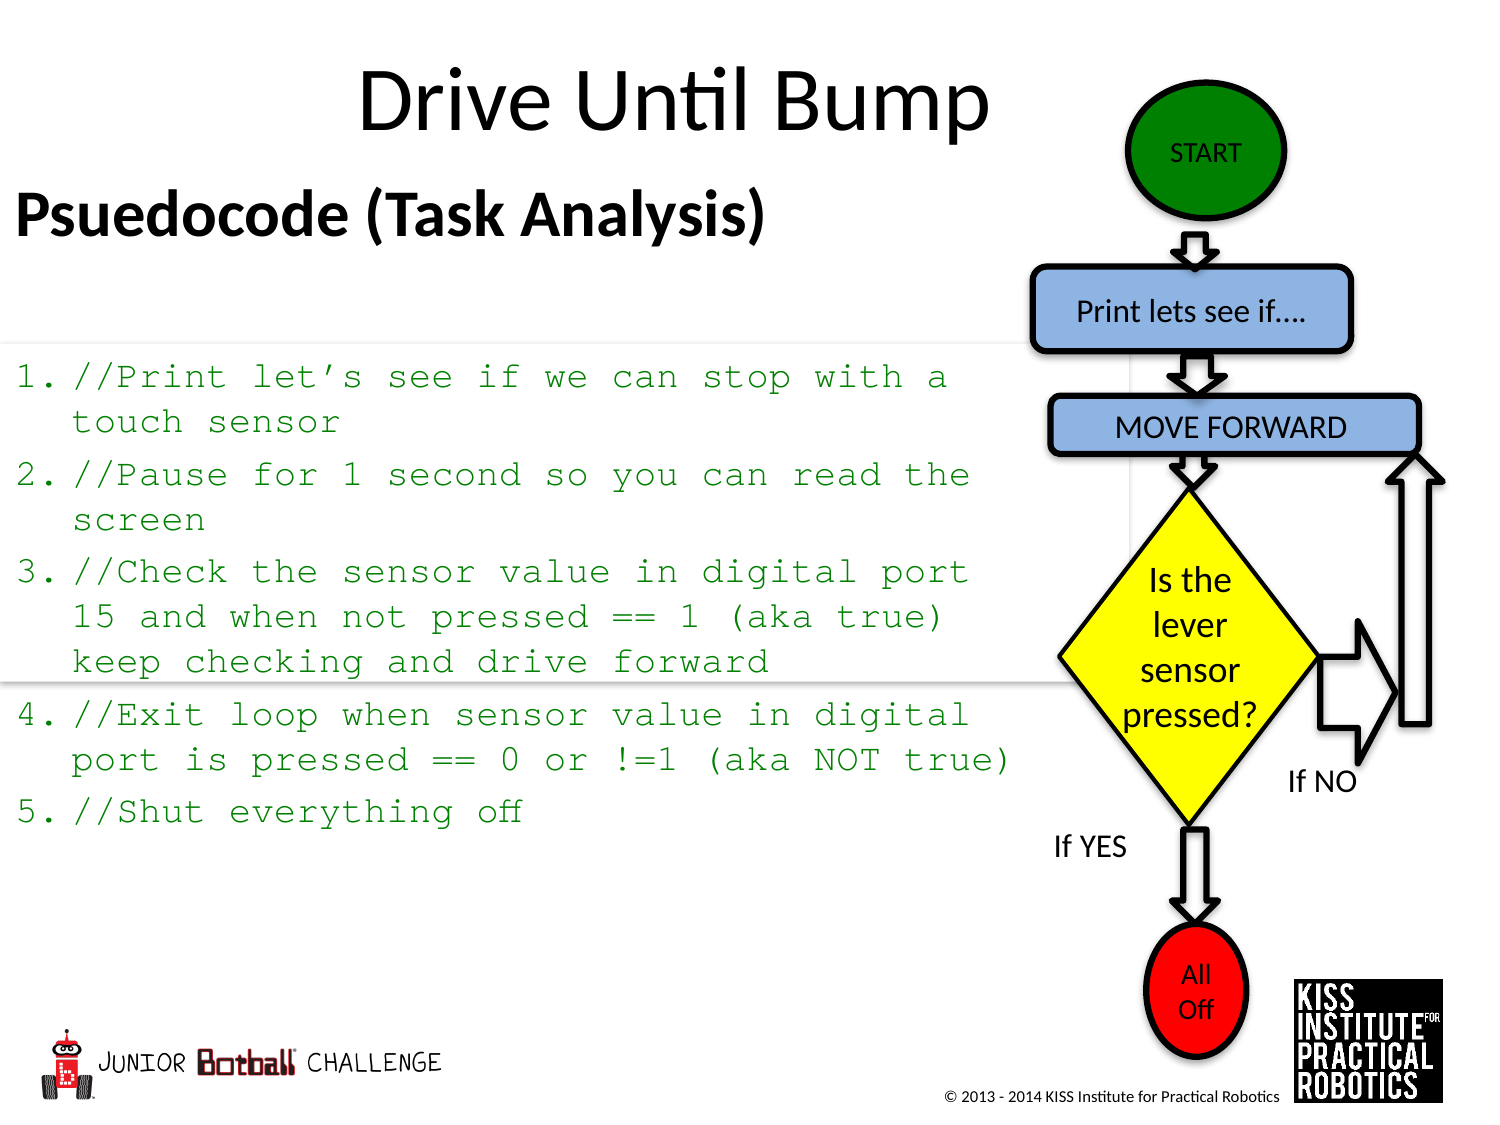

# Drive Until Bump
START

Print lets see if….

Is the lever sensor pressed?

If YES

All Off
If NO
MOVE FORWARD

Psuedocode (Task Analysis)

//Print let’s see if we can stop with a touch sensor
//Pause for 1 second so you can read the screen
//Check the sensor value in digital port 15 and when not pressed == 1 (aka true) keep checking and drive forward
//Exit loop when sensor value in digital port is pressed == 0 or !=1 (aka NOT true)
//Shut everything off